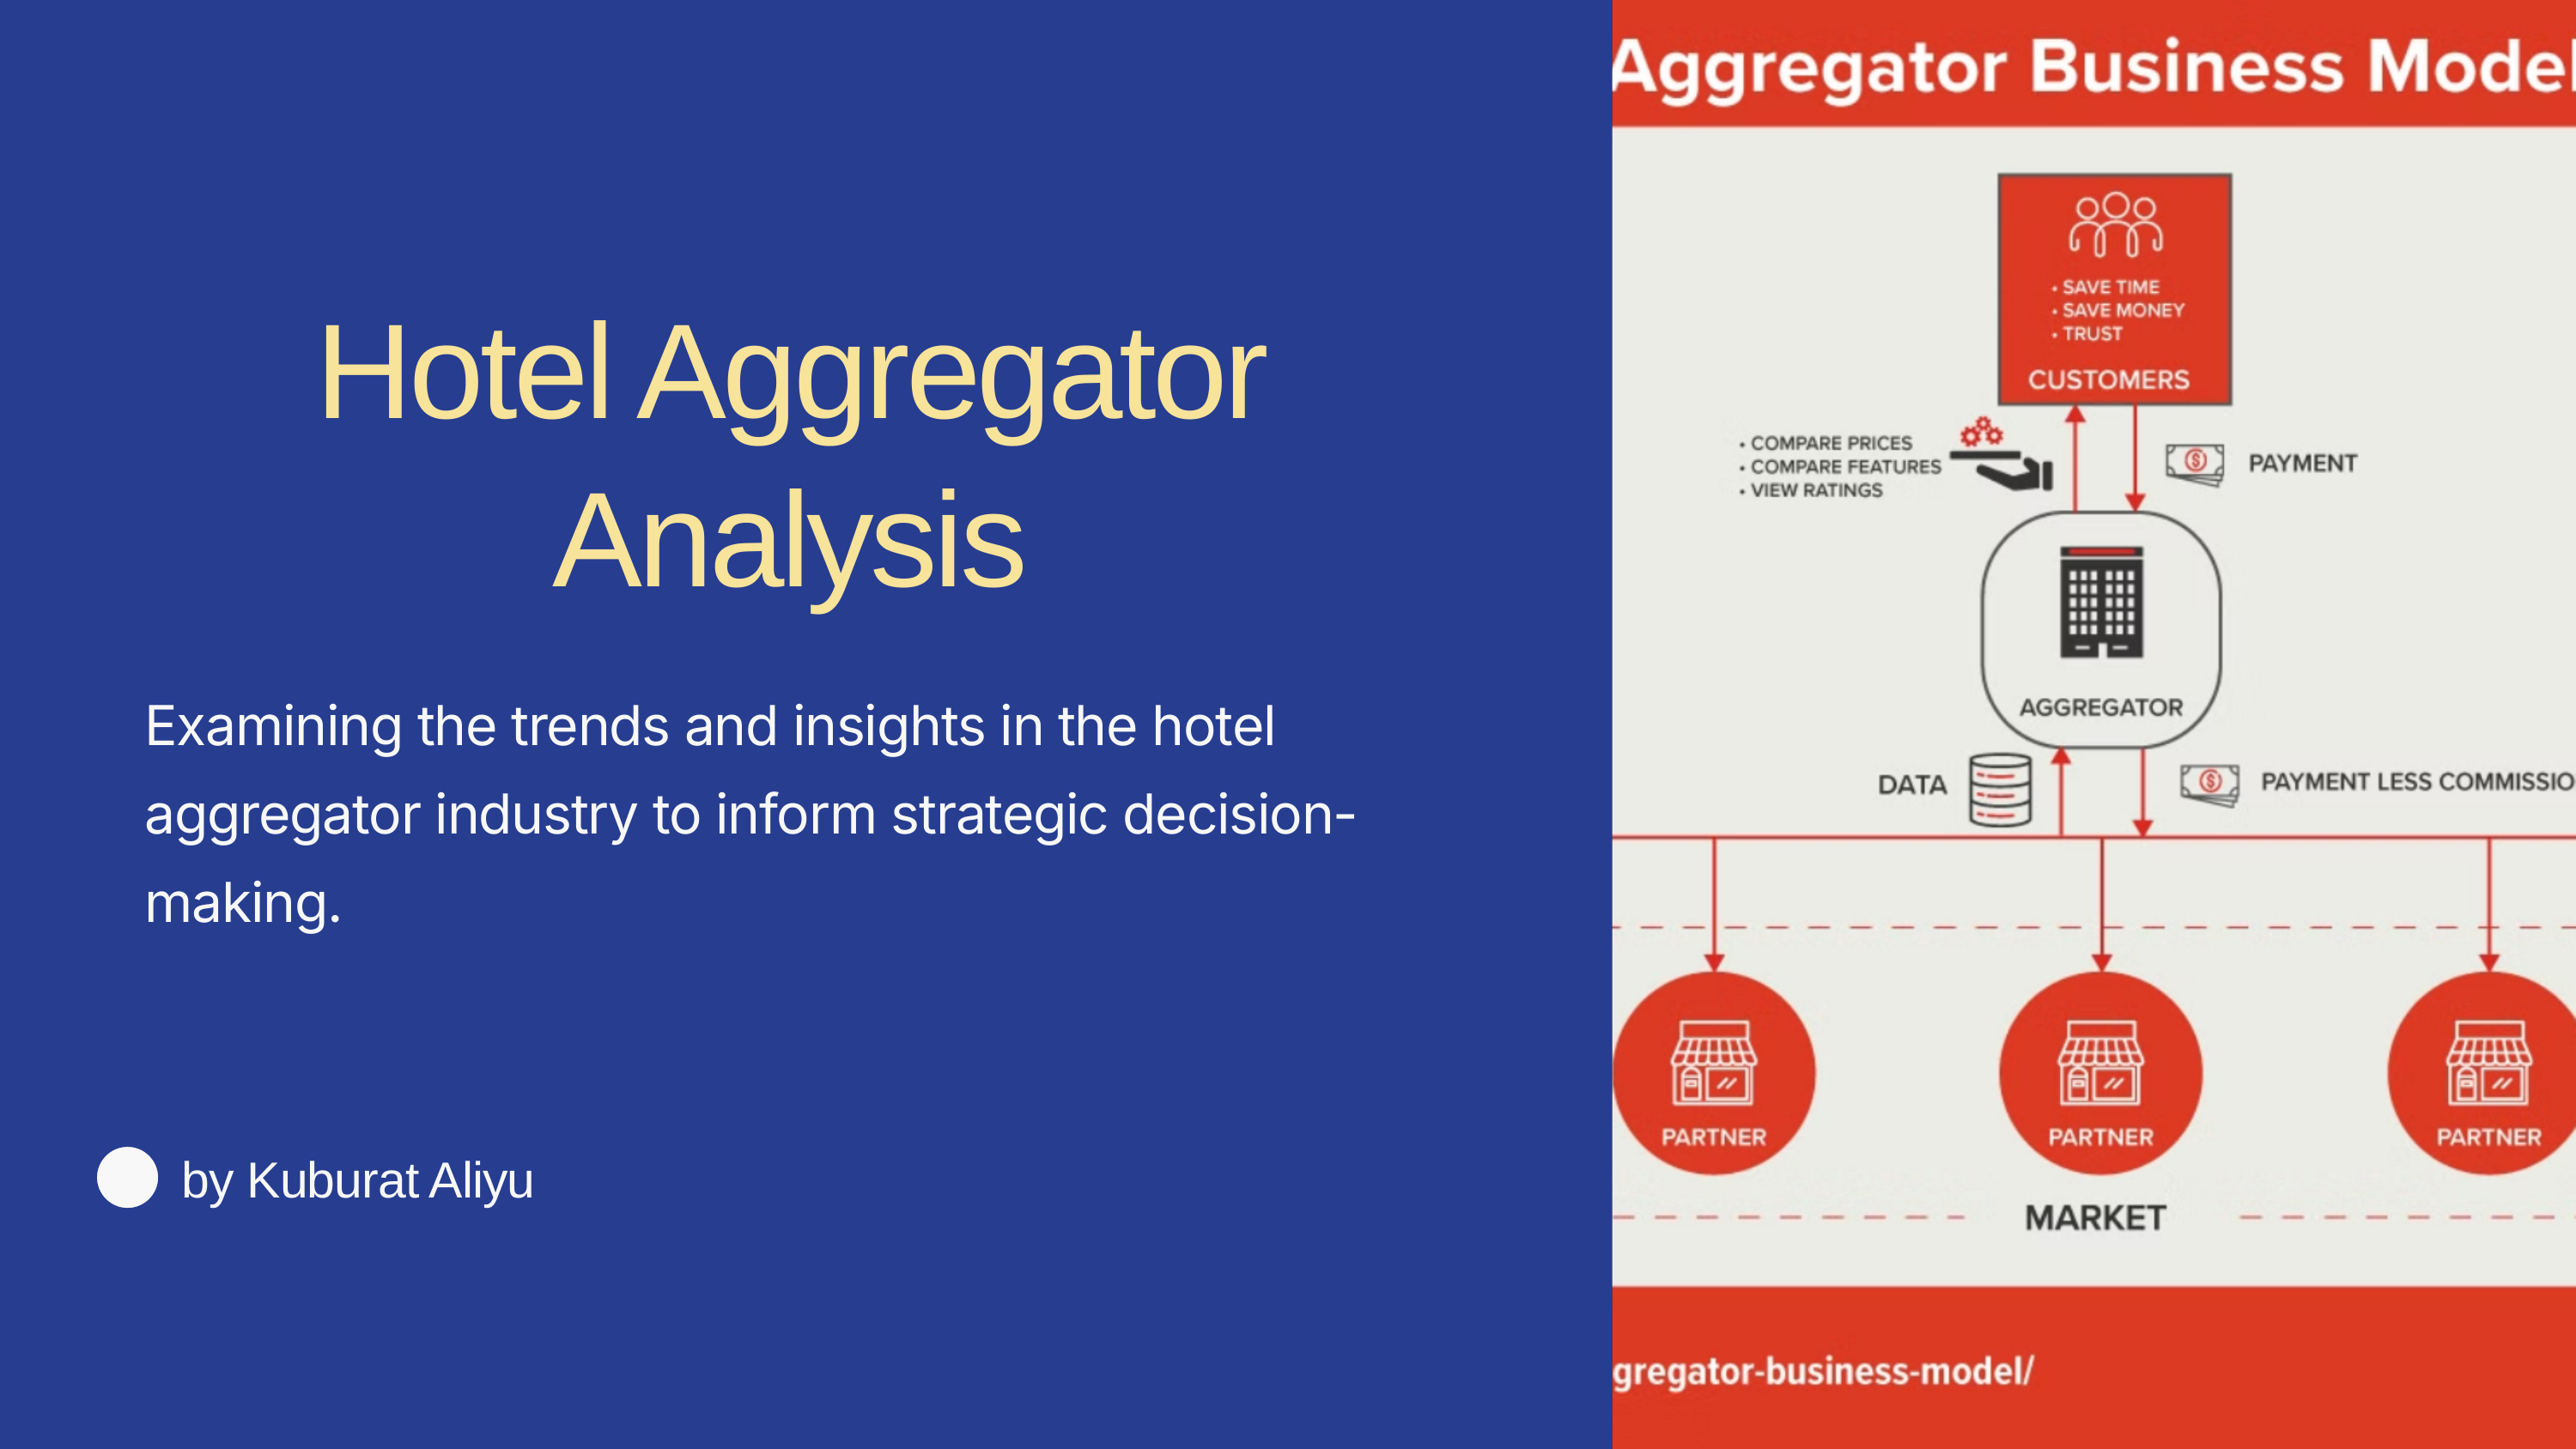

Hotel Aggregator Analysis
Examining the trends and insights in the hotel aggregator industry to inform strategic decision-making.
Ka
by Kuburat Aliyu